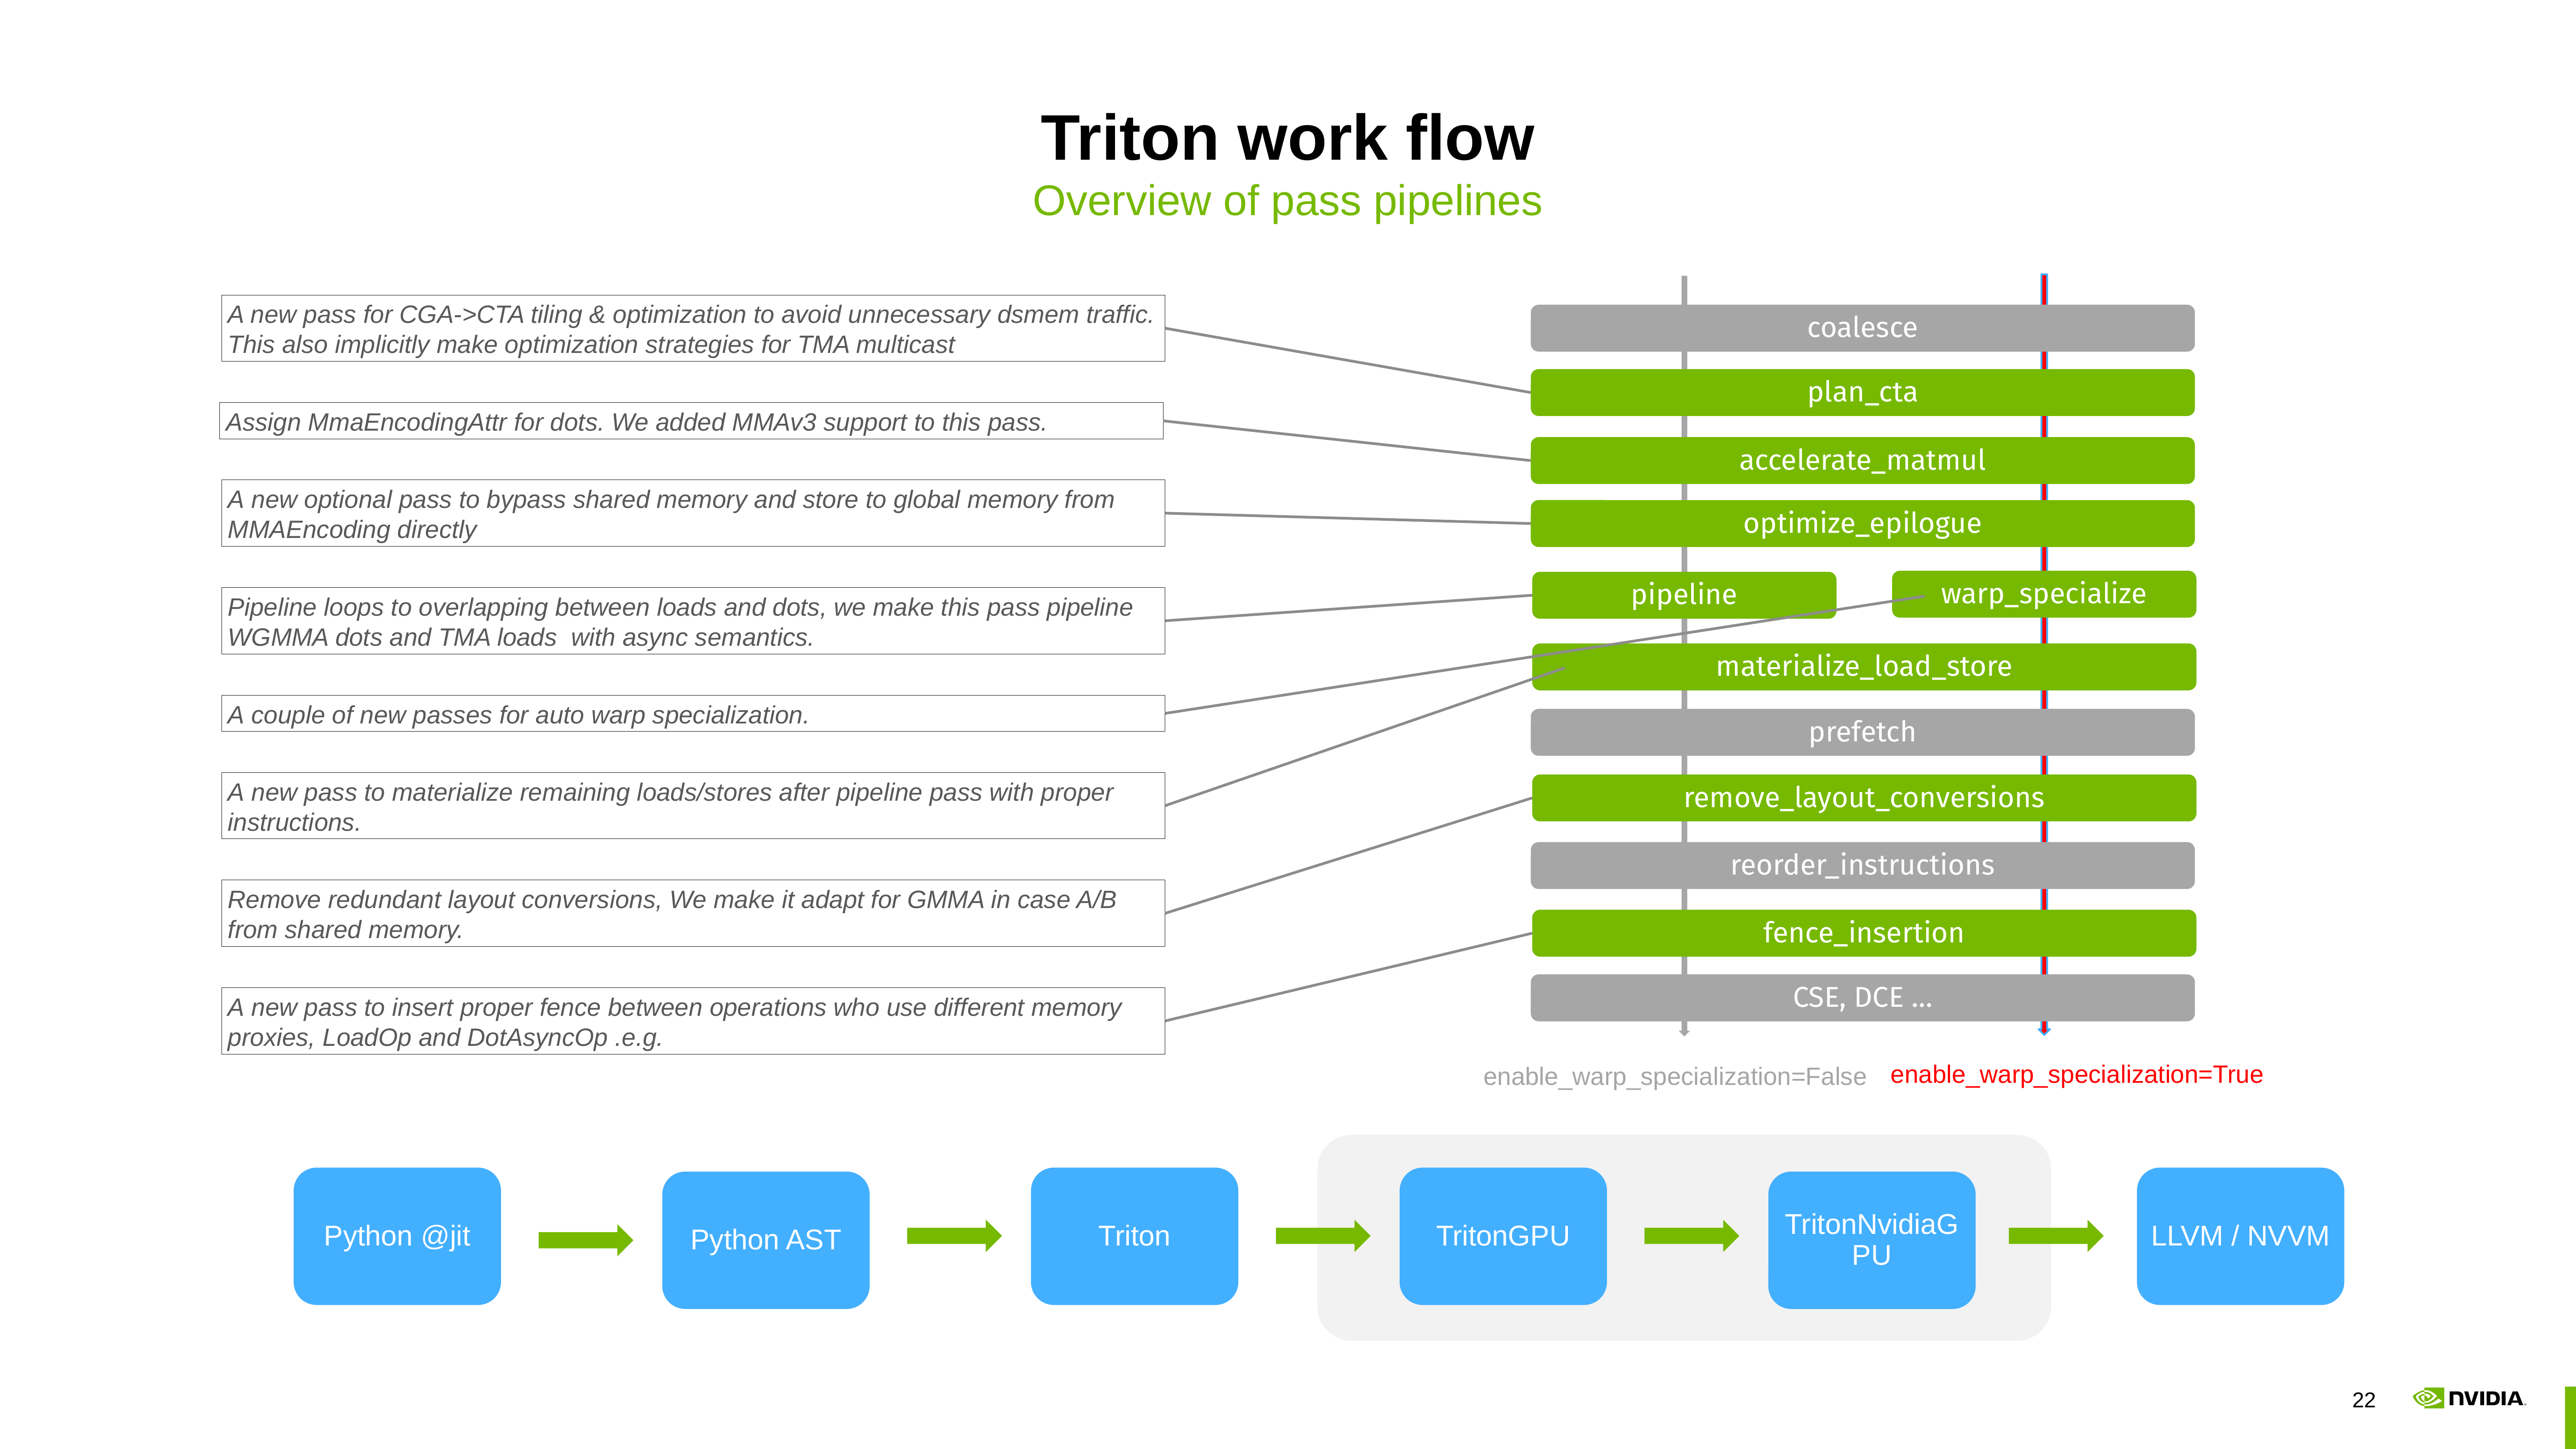

# Triton work flow
Overview of pass pipelines

A new pass for CGA->CTA tiling & optimization to avoid unnecessary dsmem traffic. This also implicitly make optimization strategies for TMA multicast
coalesce
plan_cta
Assign MmaEncodingAttr for dots. We added MMAv3 support to this pass.
accelerate_matmul
A new optional pass to bypass shared memory and store to global memory from MMAEncoding directly
optimize_epilogue
warp_specialize
pipeline
Pipeline loops to overlapping between loads and dots, we make this pass pipeline WGMMA dots and TMA loads  with async semantics.
materialize_load_store
A couple of new passes for auto warp specialization.
prefetch
A new pass to materialize remaining loads/stores after pipeline pass with proper instructions.
remove_layout_conversions
reorder_instructions
Remove redundant layout conversions, We make it adapt for GMMA in case A/B from shared memory.
fence_insertion
CSE, DCE …
A new pass to insert proper fence between operations who use different memory proxies, LoadOp and DotAsyncOp .e.g.
enable_warp_specialization=True
enable_warp_specialization=False

LLVM / NVVM
Python @jit
Triton
TritonGPU
TritonNvidiaGPU
Python AST